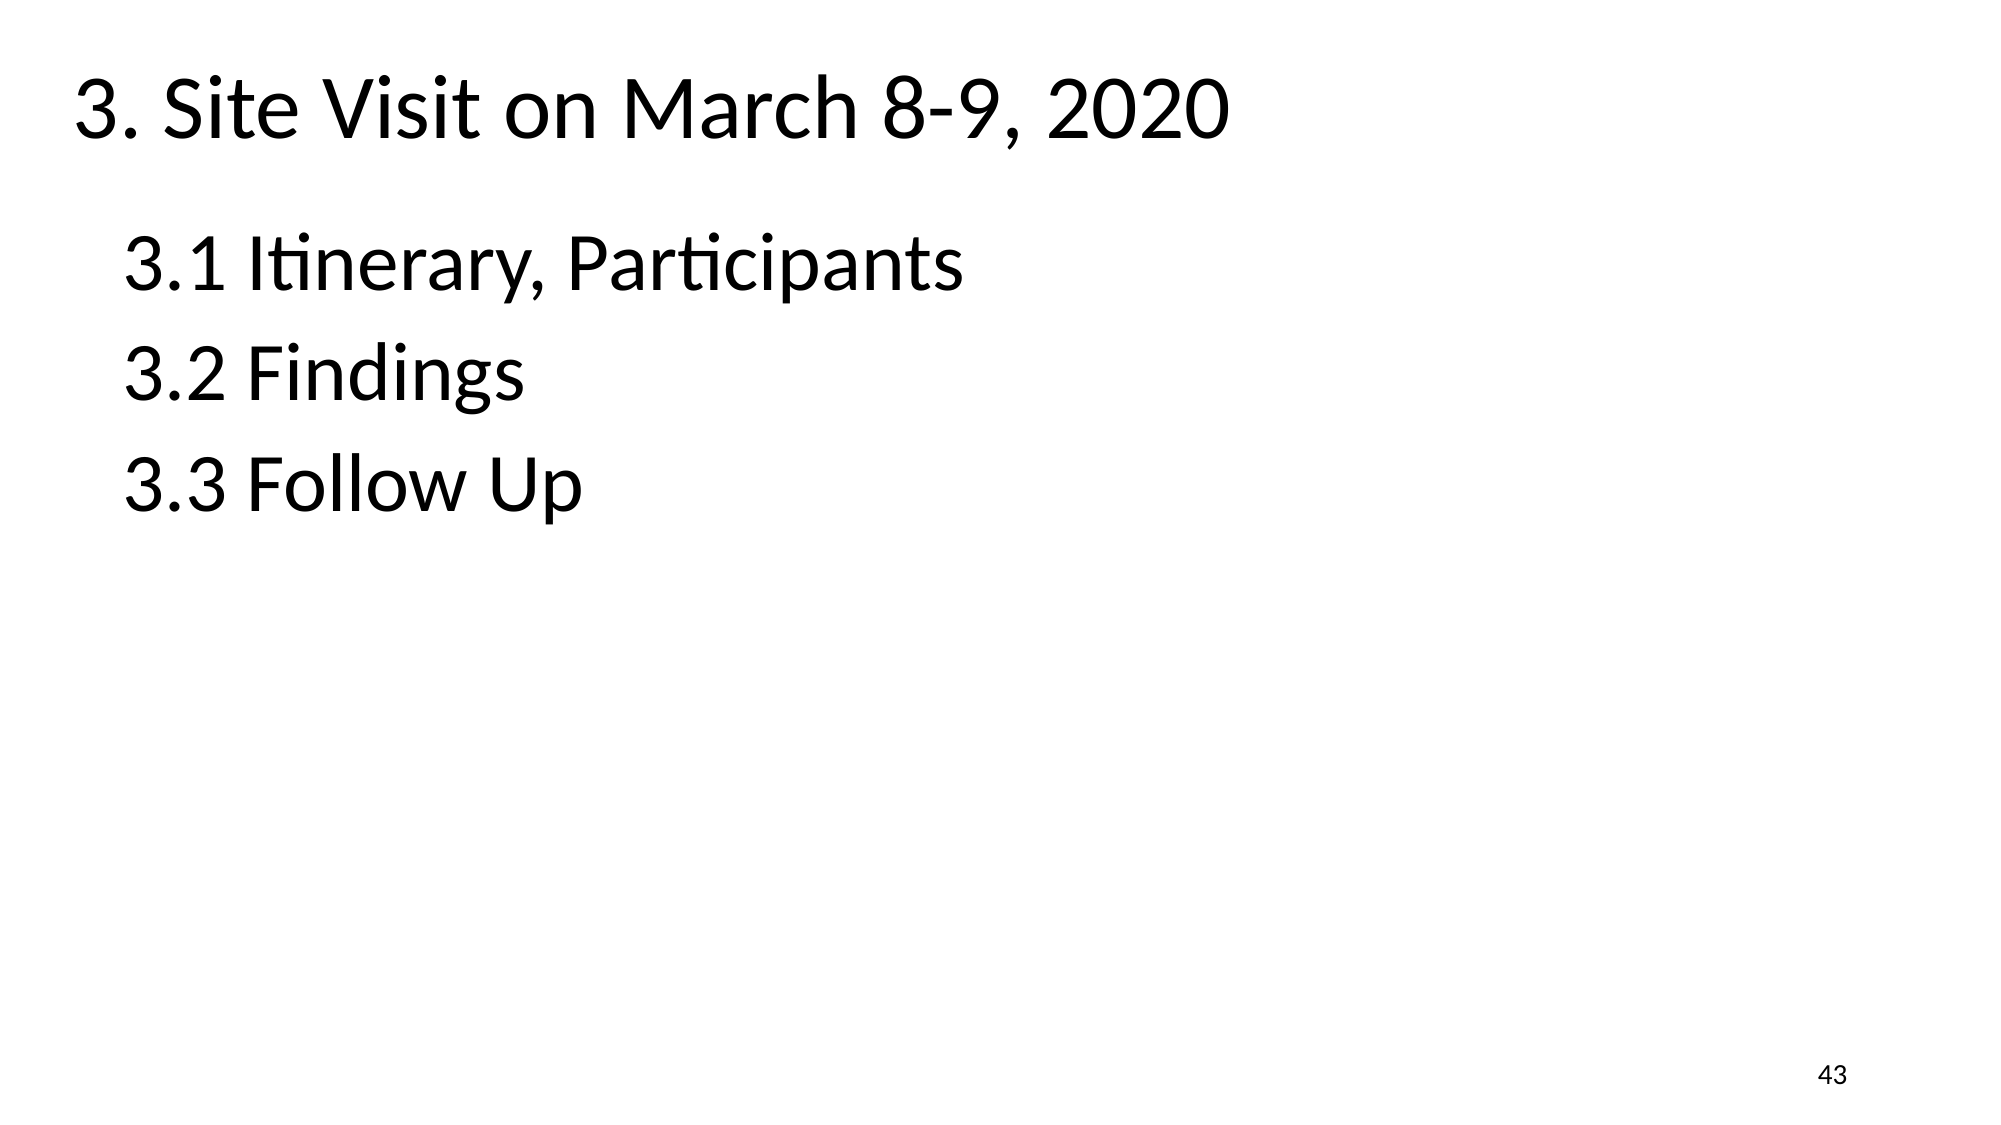

# 3. Site Visit on March 8-9, 2020
3.1 Itinerary, Participants
3.2 Findings
3.3 Follow Up
43